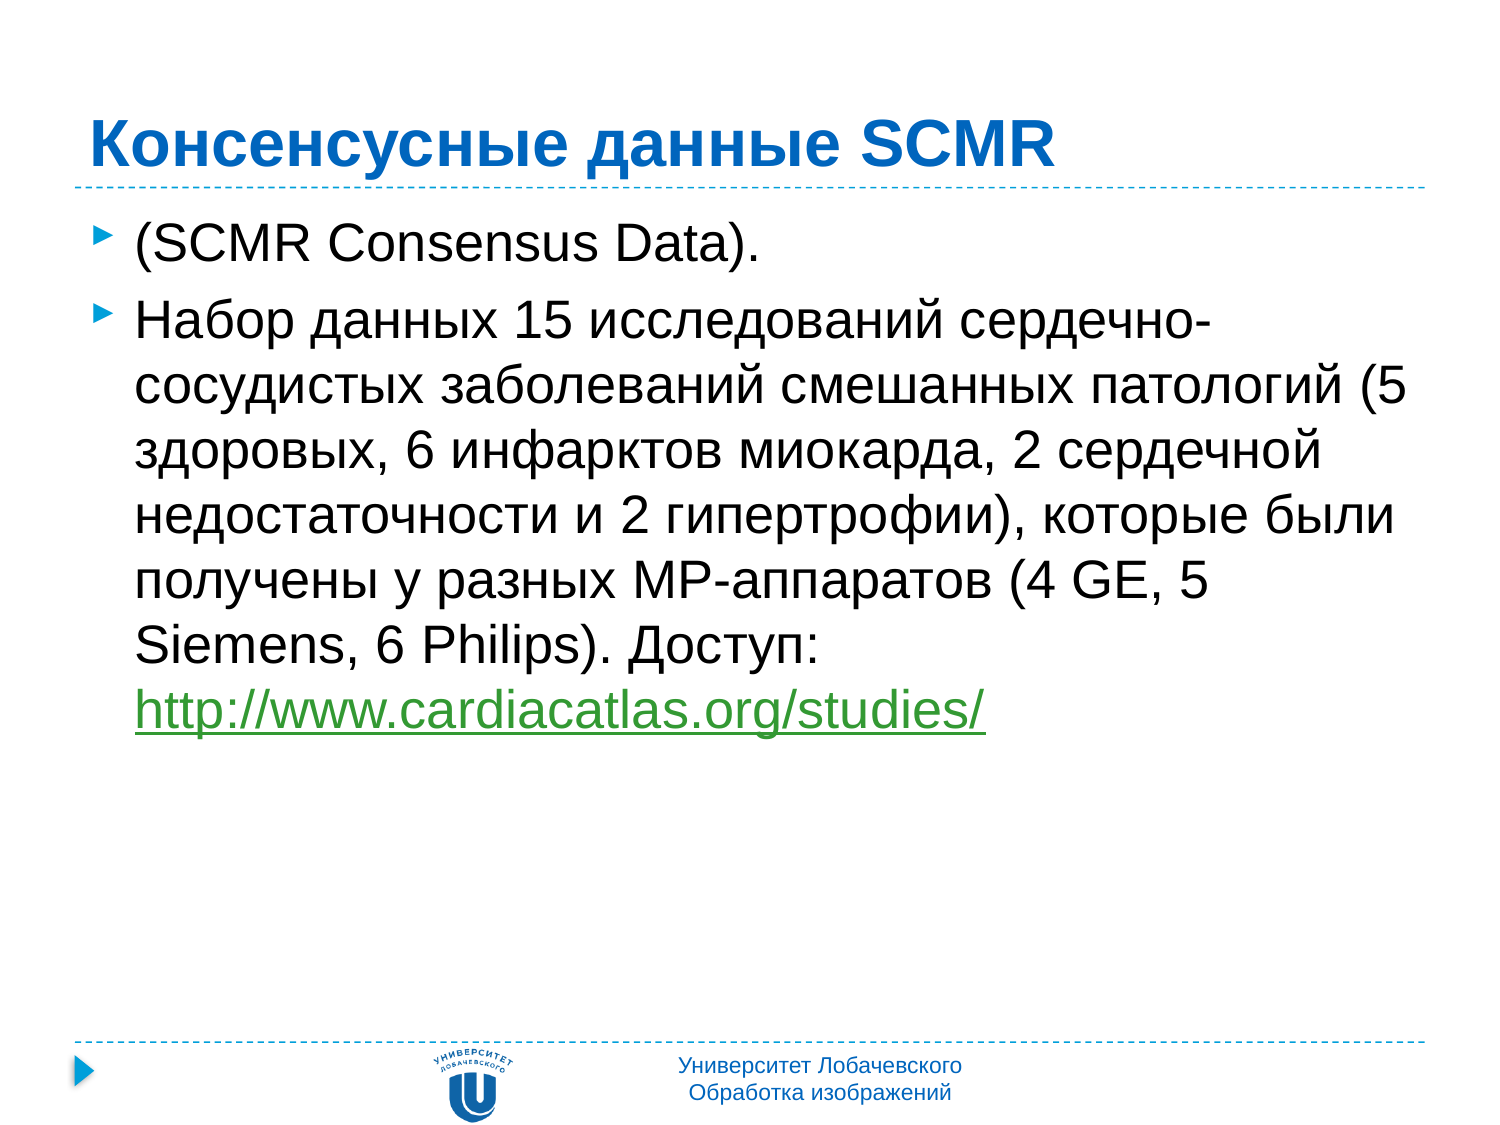

# Консенсусные данные SCMR
(SCMR Consensus Data).
Набор данных 15 исследований сердечно-сосудистых заболеваний смешанных патологий (5 здоровых, 6 инфарктов миокарда, 2 сердечной недостаточности и 2 гипертрофии), которые были получены у разных МР-аппаратов (4 GE, 5 Siemens, 6 Philips). Доступ: http://www.cardiacatlas.org/studies/
22
Университет Лобачевского
Обработка изображений